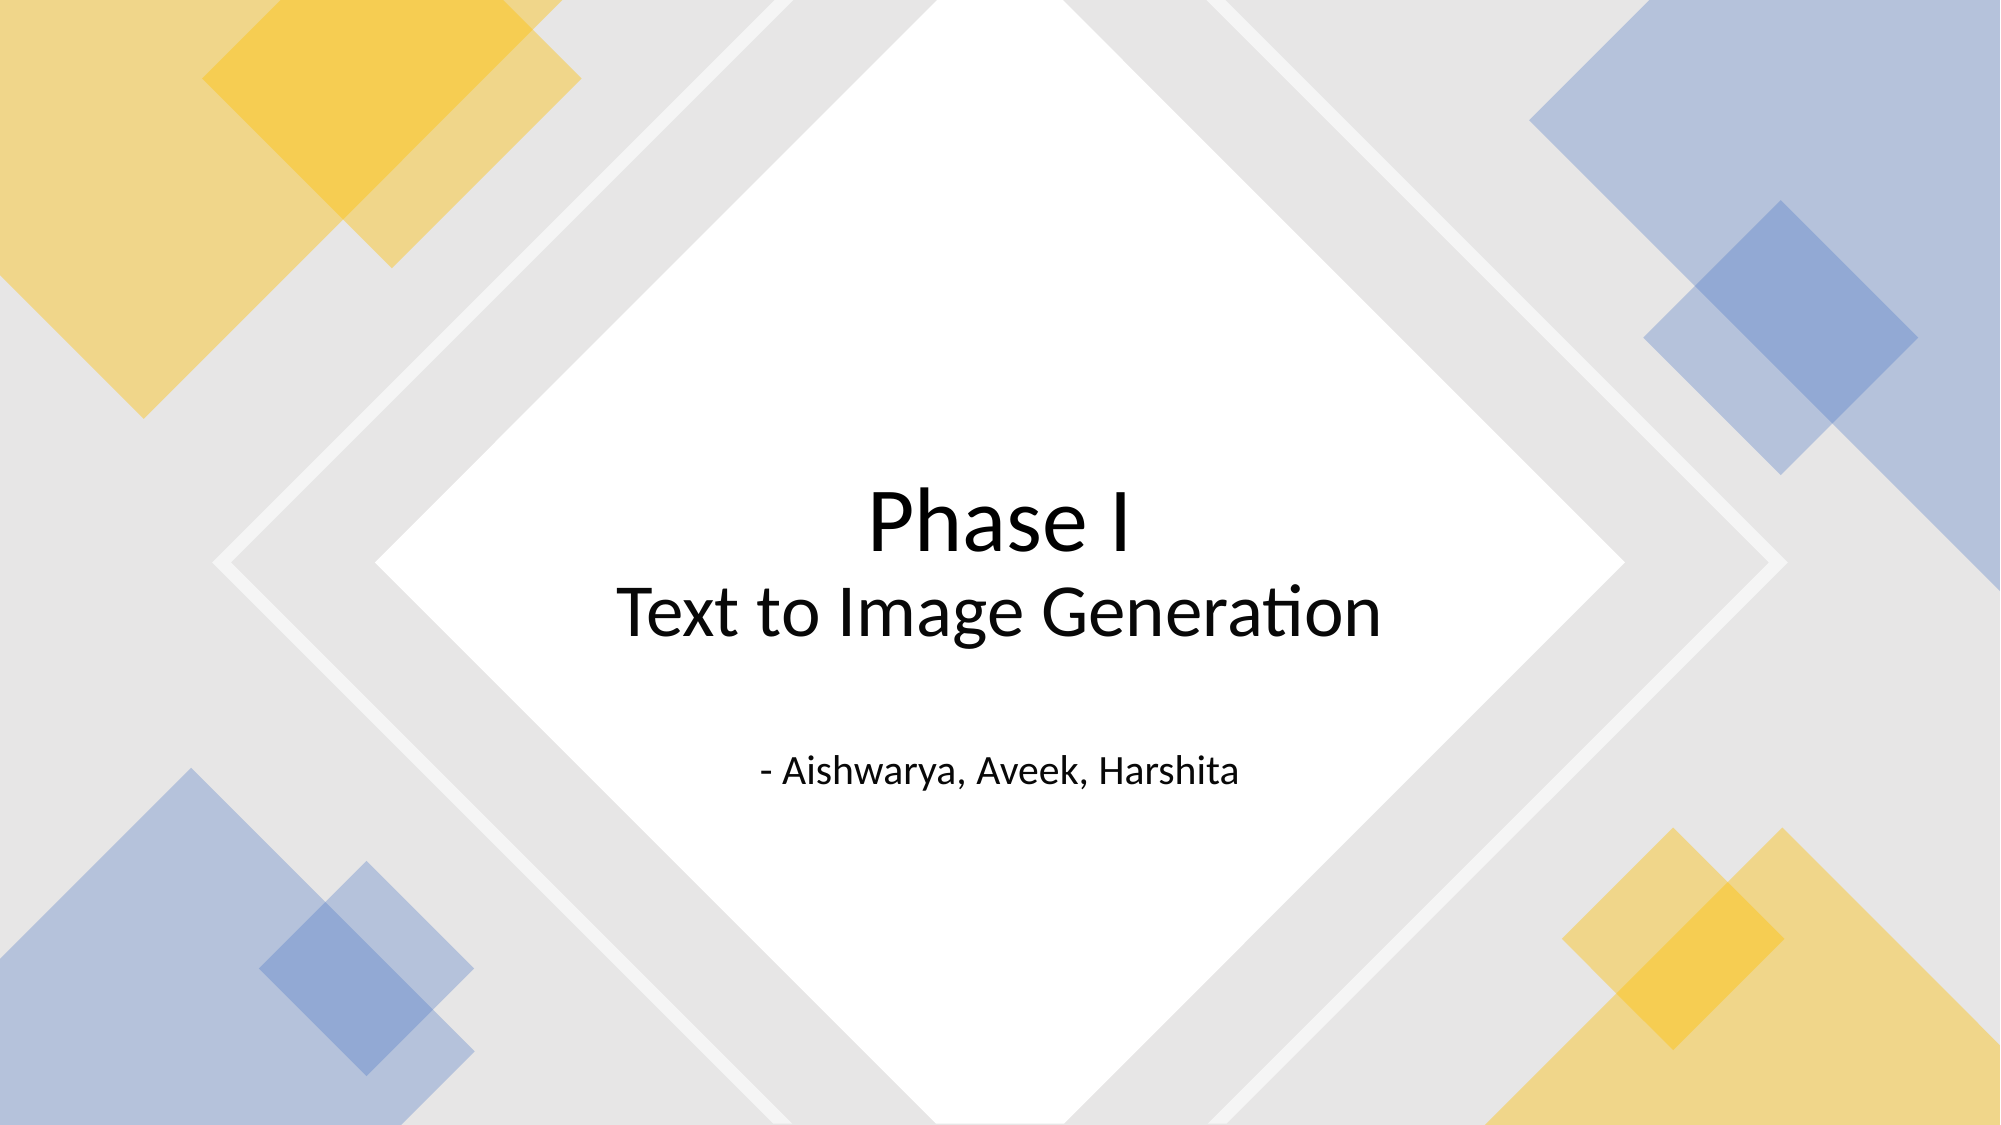

# Phase I Text to Image Generation
- Aishwarya, Aveek, Harshita